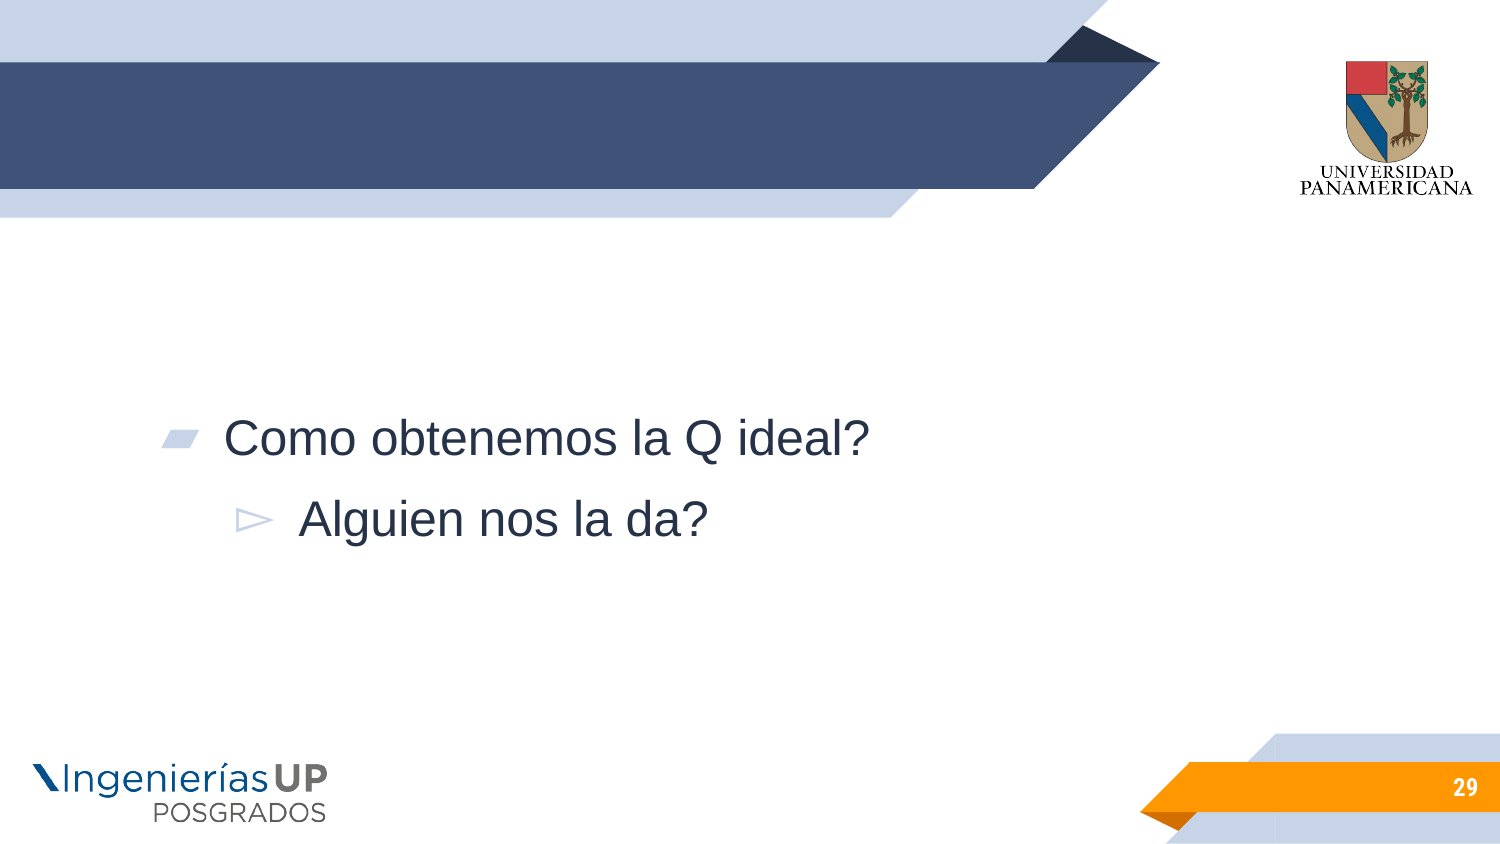

#
Como obtenemos la Q ideal?
Alguien nos la da?
29